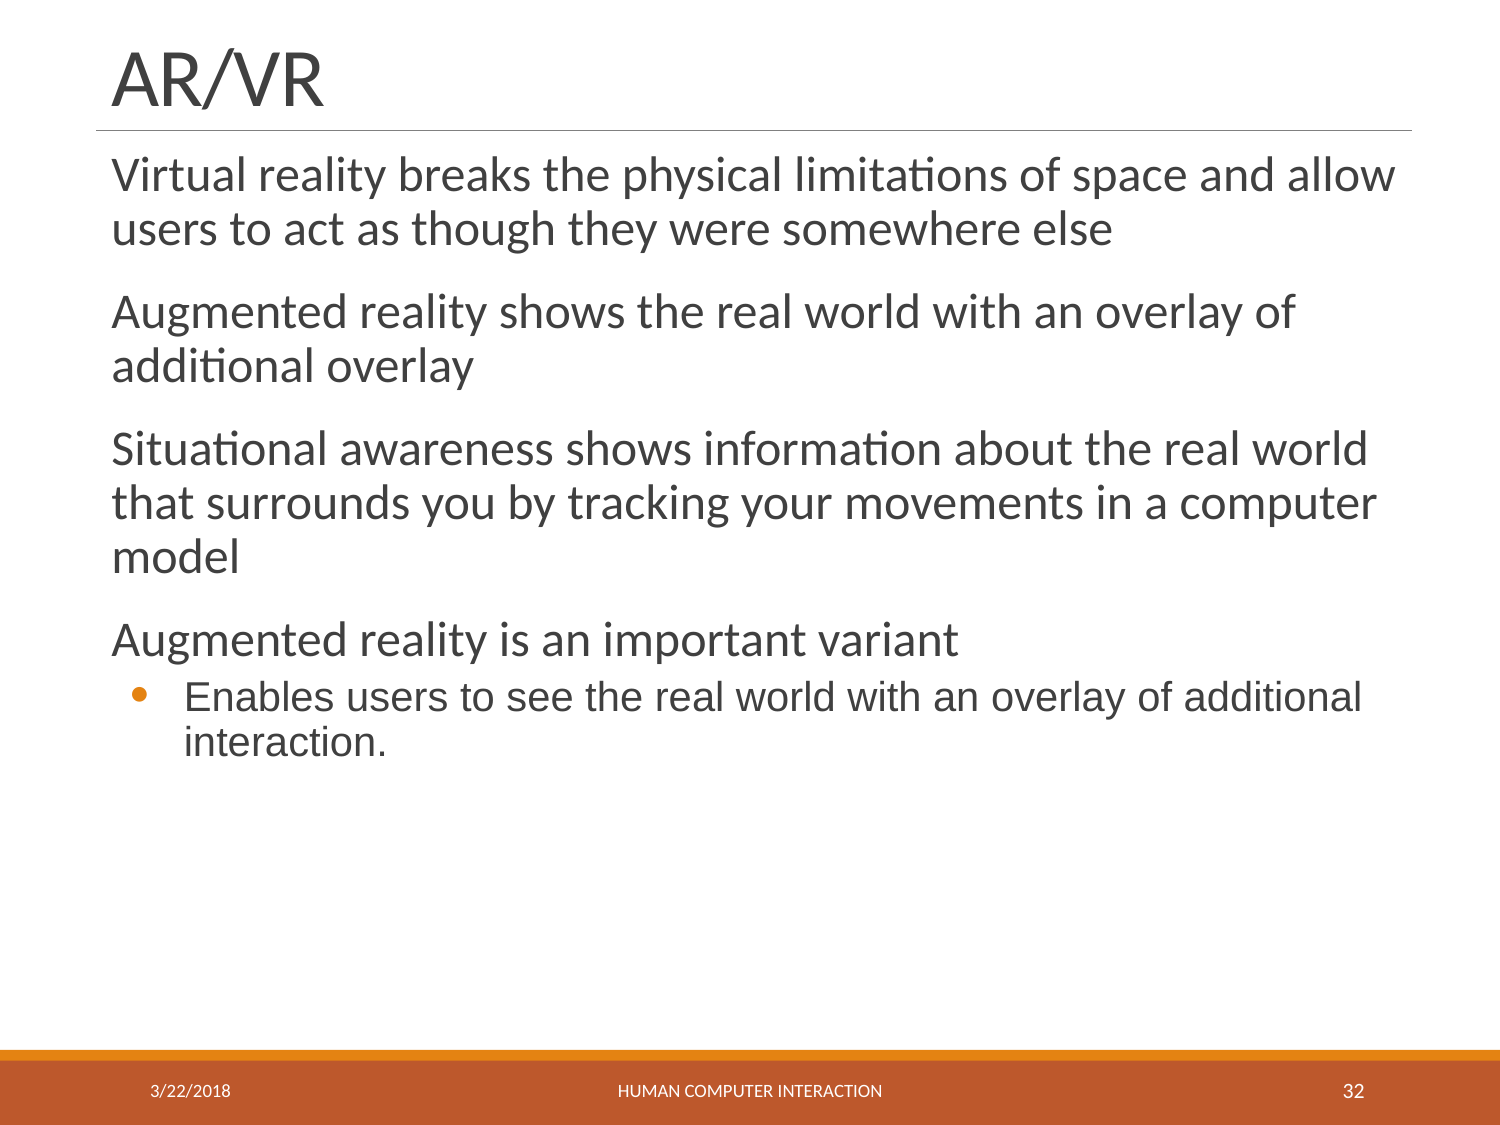

# AR/VR
Virtual reality breaks the physical limitations of space and allow users to act as though they were somewhere else
Augmented reality shows the real world with an overlay of additional overlay
Situational awareness shows information about the real world that surrounds you by tracking your movements in a computer model
Augmented reality is an important variant
Enables users to see the real world with an overlay of additional interaction.

3/22/2018
Human Computer Interaction
32